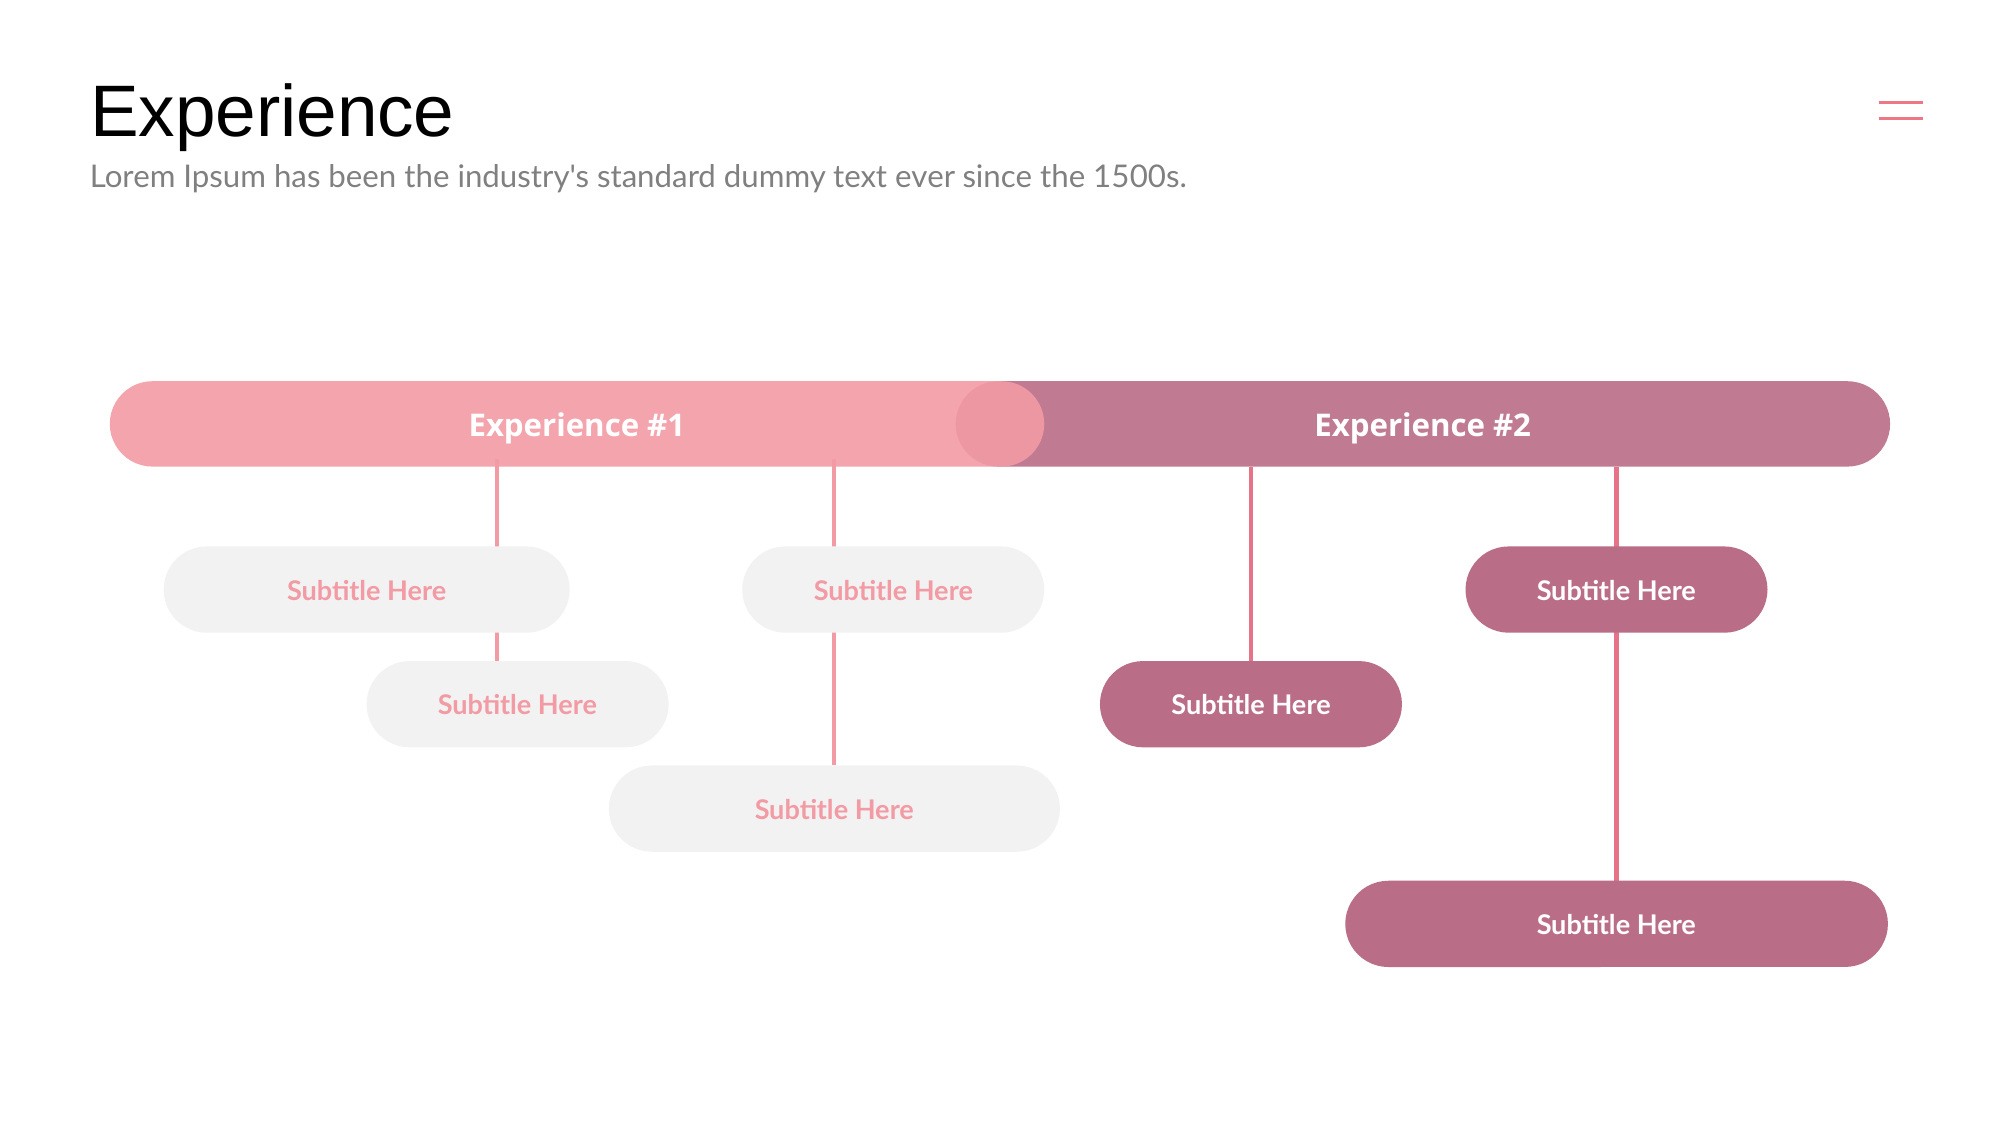

# Experience
Lorem Ipsum has been the industry's standard dummy text ever since the 1500s.

Experience #1
Experience #2

Subtitle Here
Subtitle Here
Subtitle Here

Subtitle Here
Subtitle Here

Subtitle Here

Subtitle Here